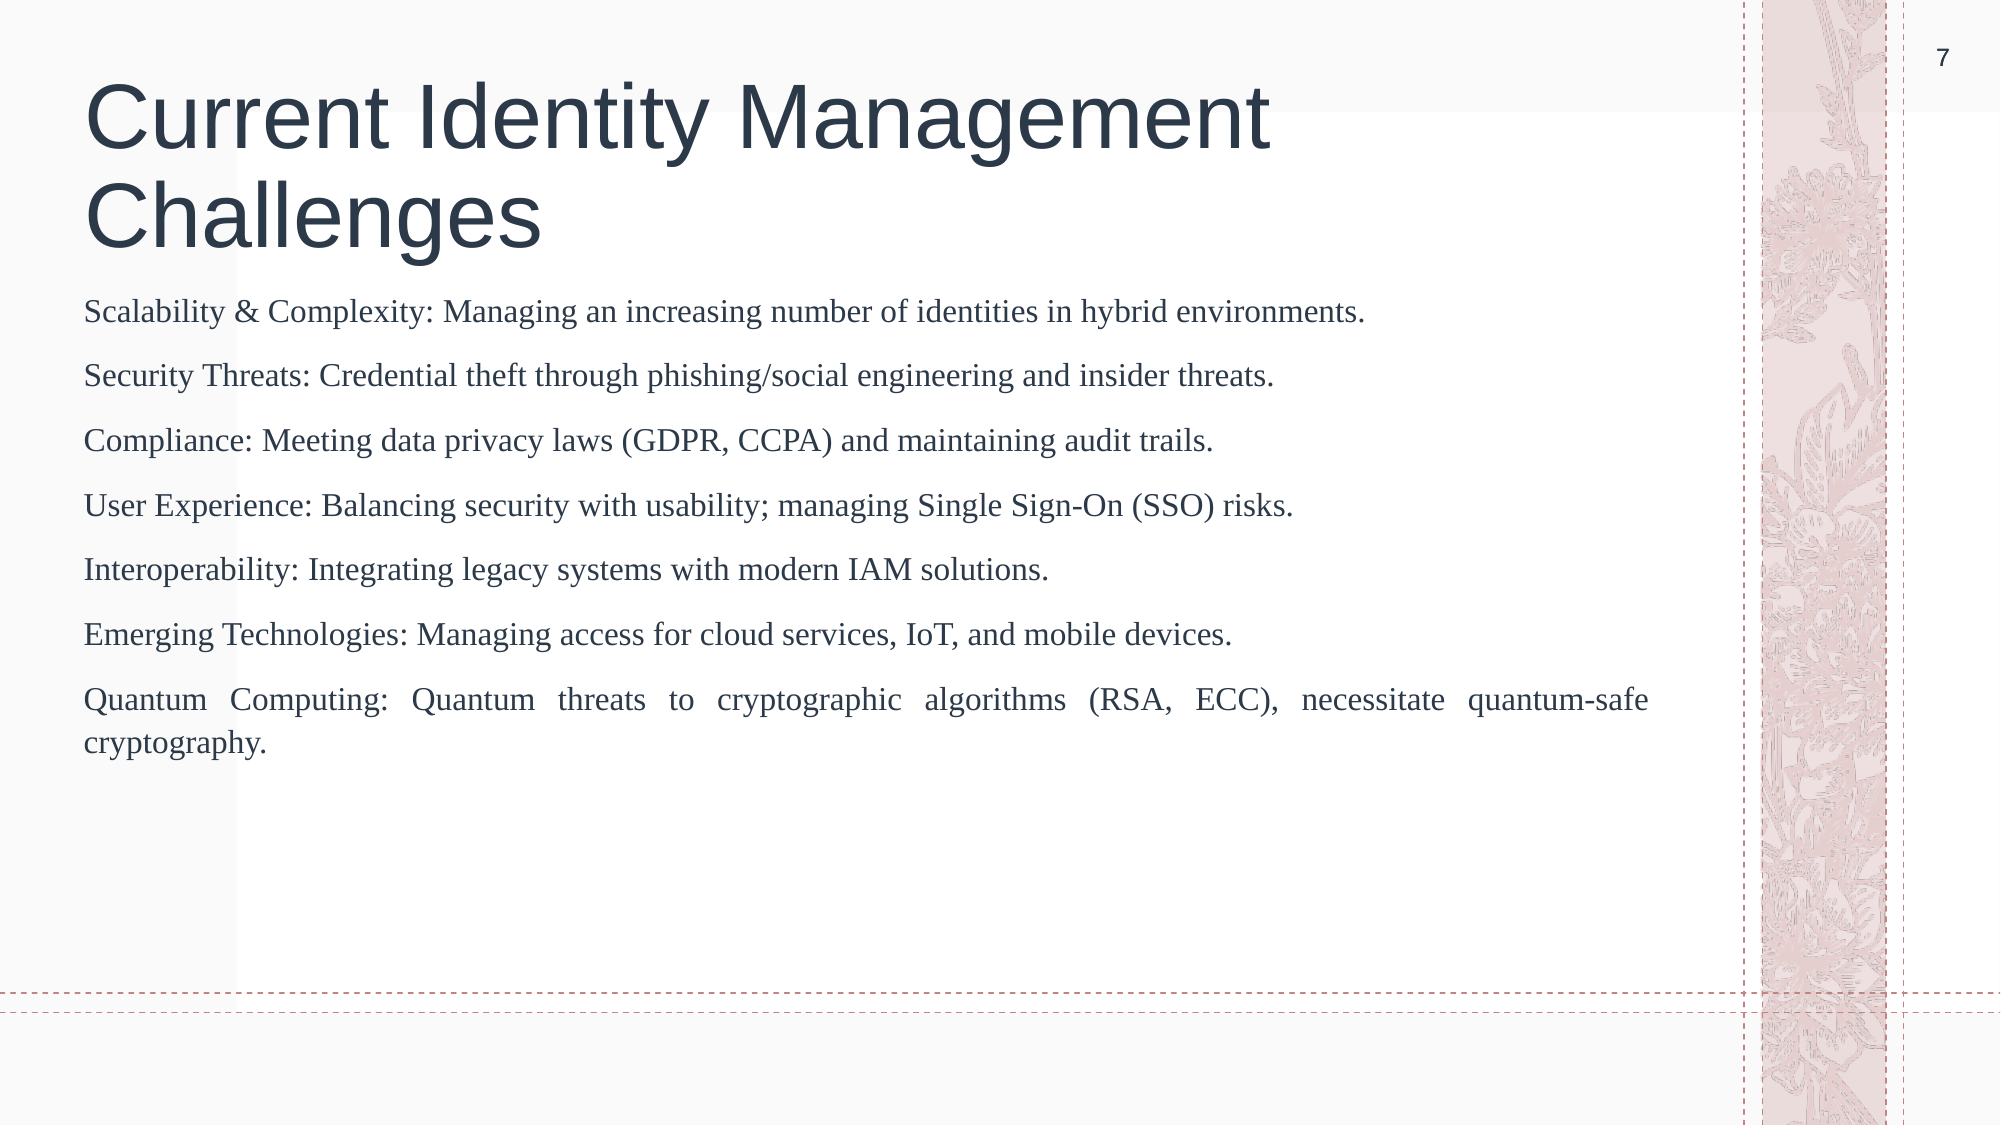

7
7
# Current Identity Management Challenges
Scalability & Complexity: Managing an increasing number of identities in hybrid environments.
Security Threats: Credential theft through phishing/social engineering and insider threats.
Compliance: Meeting data privacy laws (GDPR, CCPA) and maintaining audit trails.
User Experience: Balancing security with usability; managing Single Sign-On (SSO) risks.
Interoperability: Integrating legacy systems with modern IAM solutions.
Emerging Technologies: Managing access for cloud services, IoT, and mobile devices.
Quantum Computing: Quantum threats to cryptographic algorithms (RSA, ECC), necessitate quantum-safe cryptography.